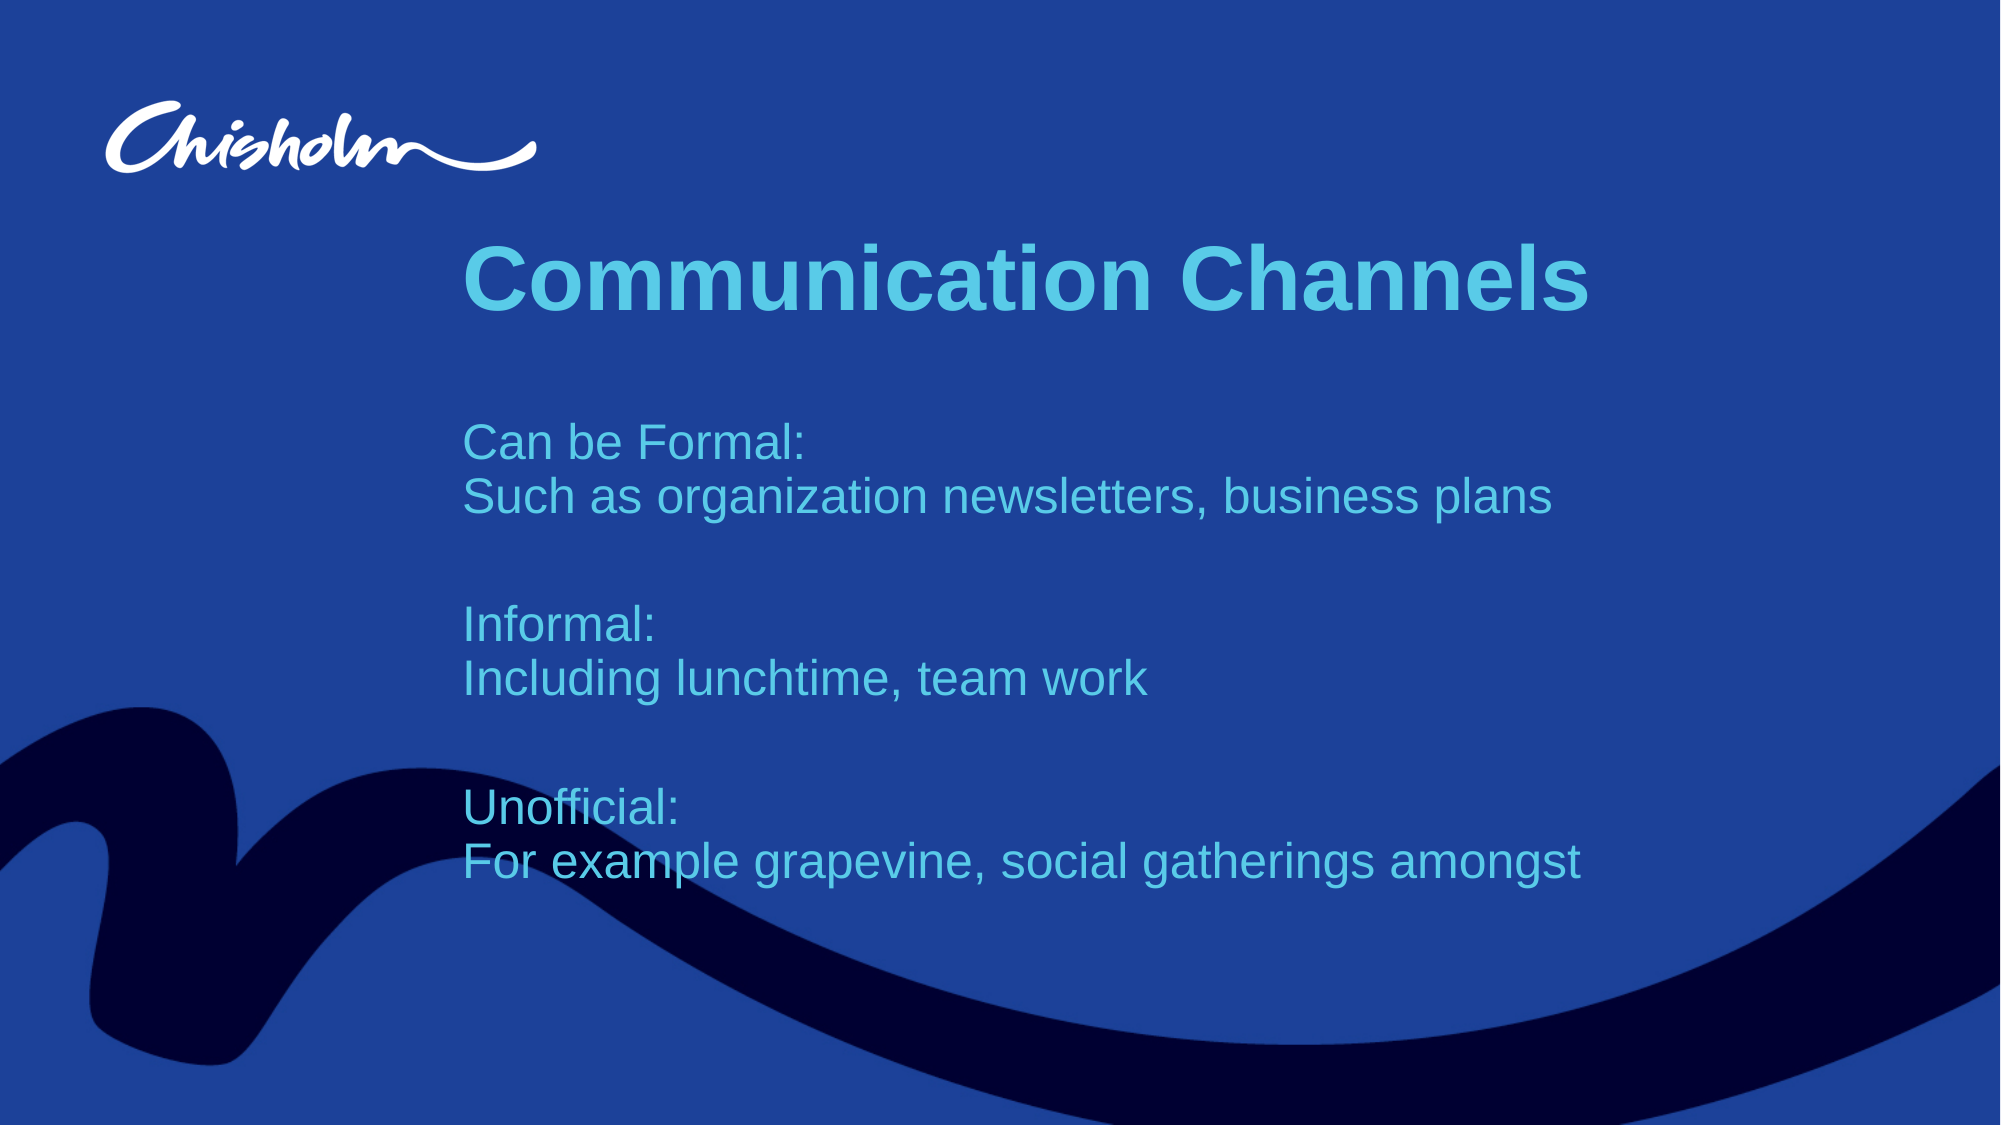

# Communication Channels
Can be Formal: ​
Such as organization newsletters, business plans​
​
Informal: ​
Including lunchtime, team work​
​
Unofficial: ​
For example grapevine, social gatherings amongst